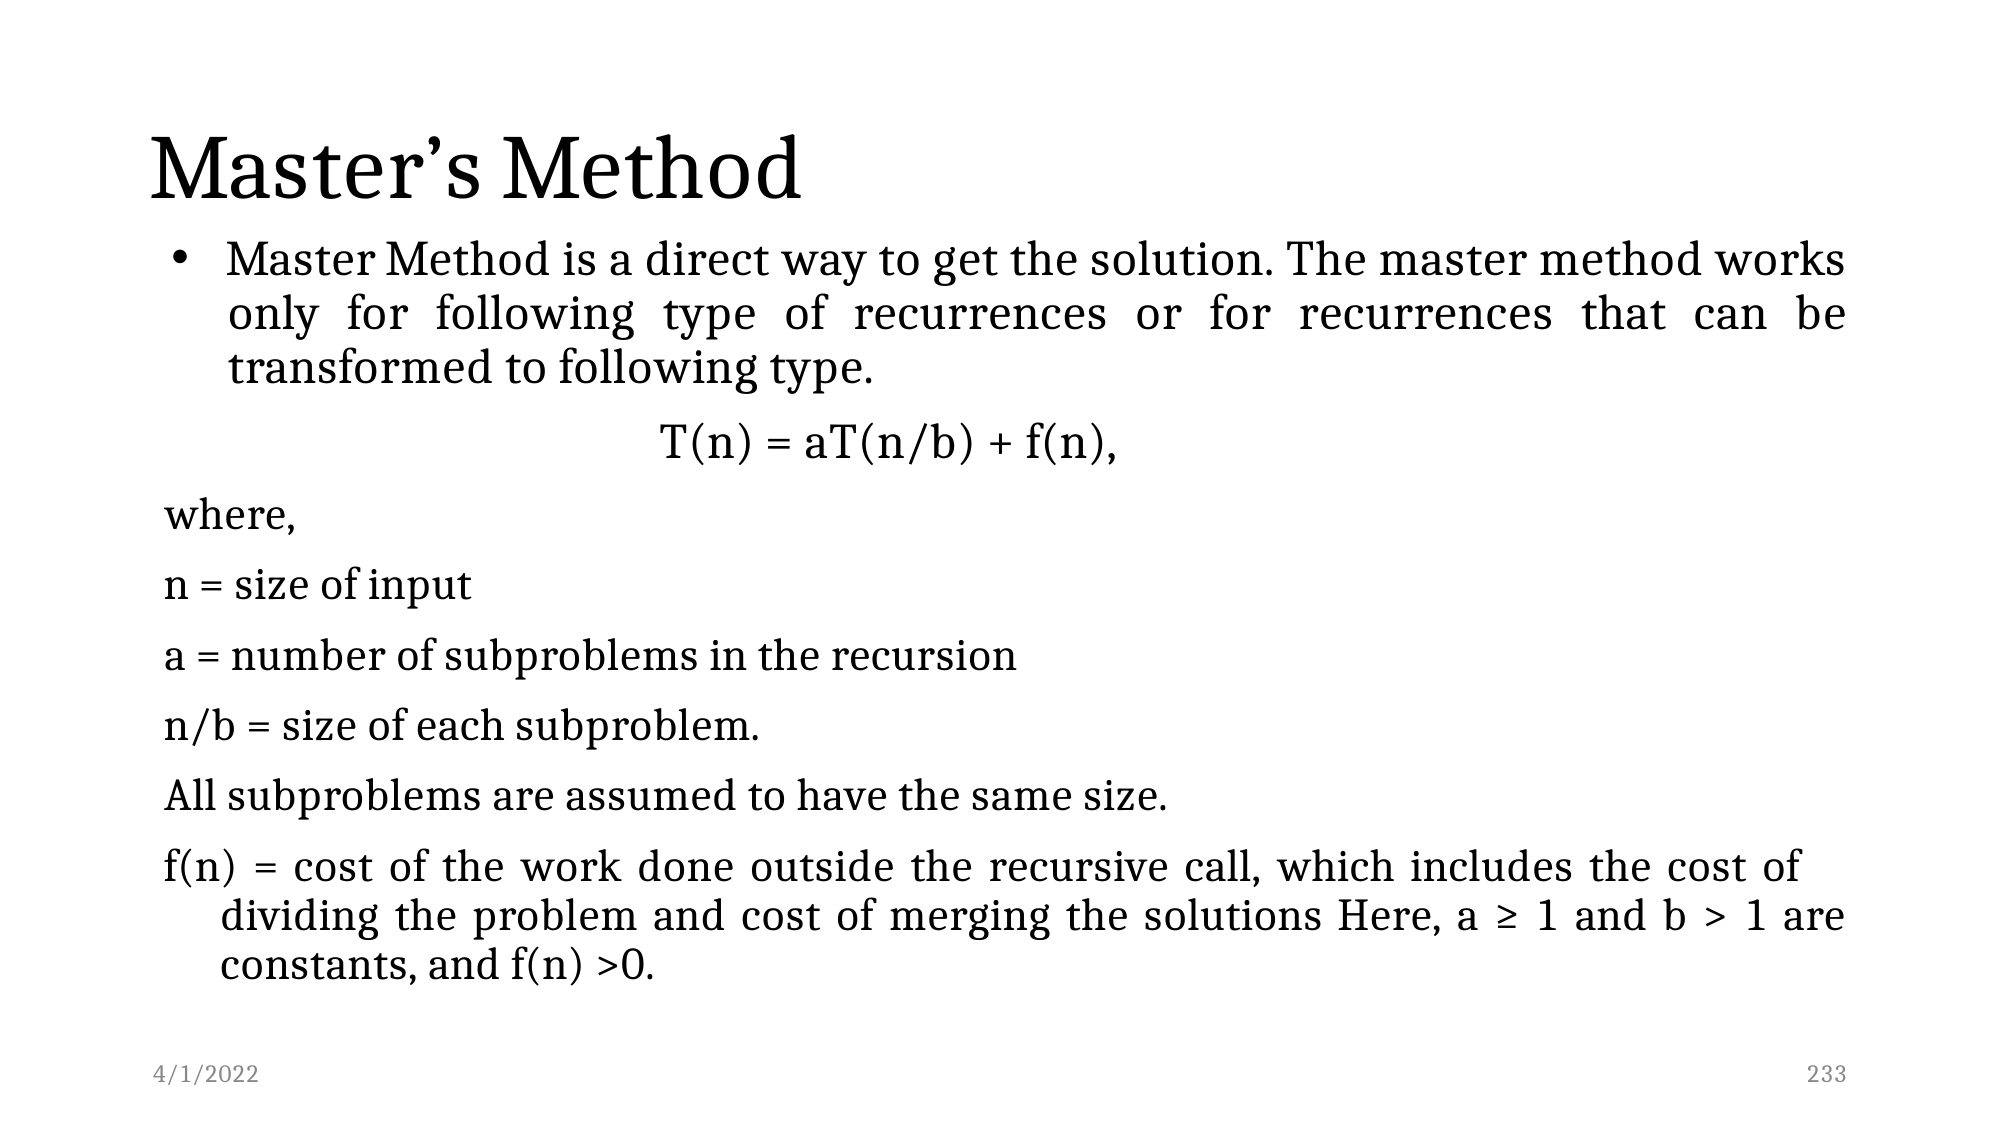

# Master’s Method
Master Method is a direct way to get the solution. The master method works only for following type of recurrences or for recurrences that can be transformed to following type.
                                             T(n) = aT(n/b) + f(n),
where,
n = size of input
a = number of subproblems in the recursion
n/b = size of each subproblem.
All subproblems are assumed to have the same size.
f(n) = cost of the work done outside the recursive call, which includes the cost of    dividing the problem and cost of merging the solutions Here, a ≥ 1 and b > 1 are constants, and f(n) >0.
4/1/2022
233